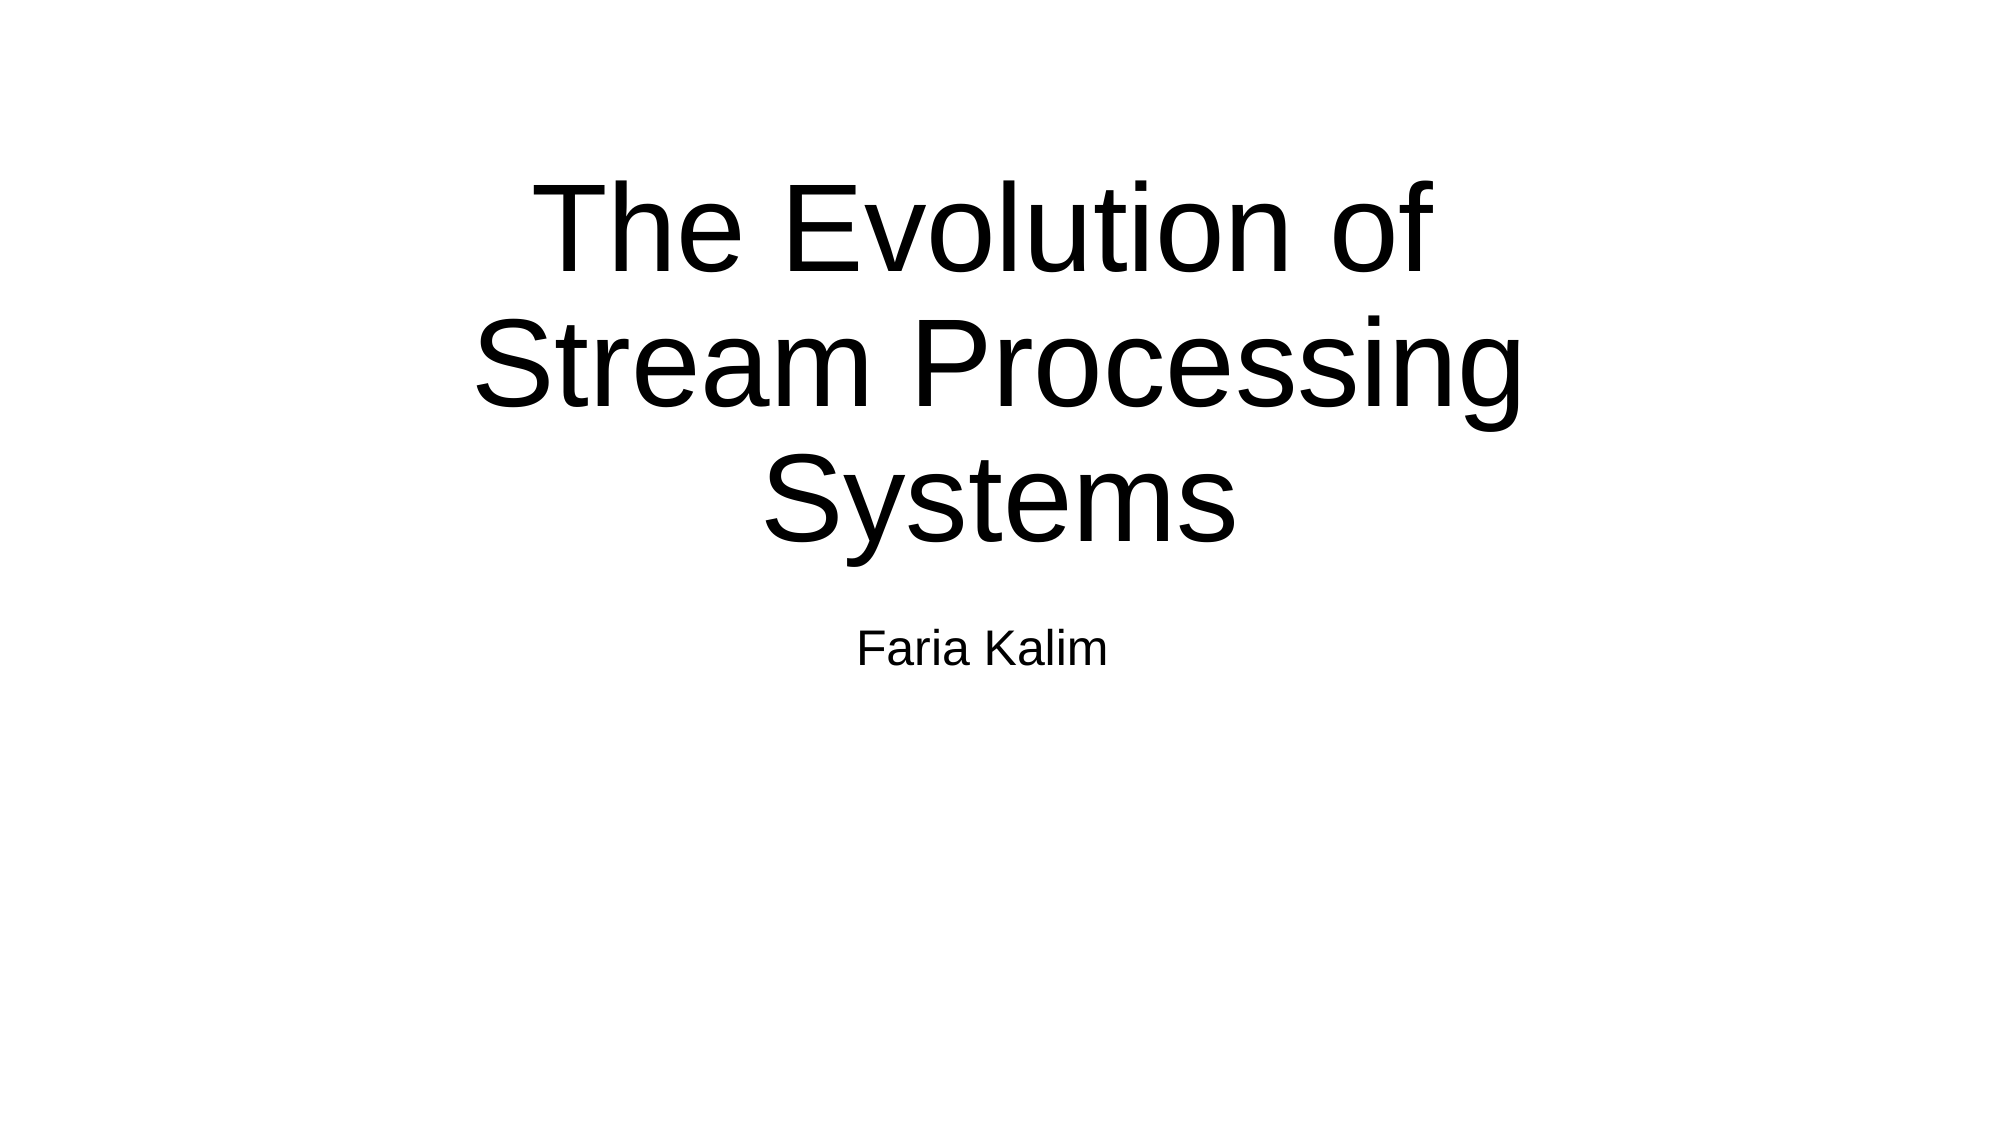

# The Evolution of Stream Processing Systems
Faria Kalim